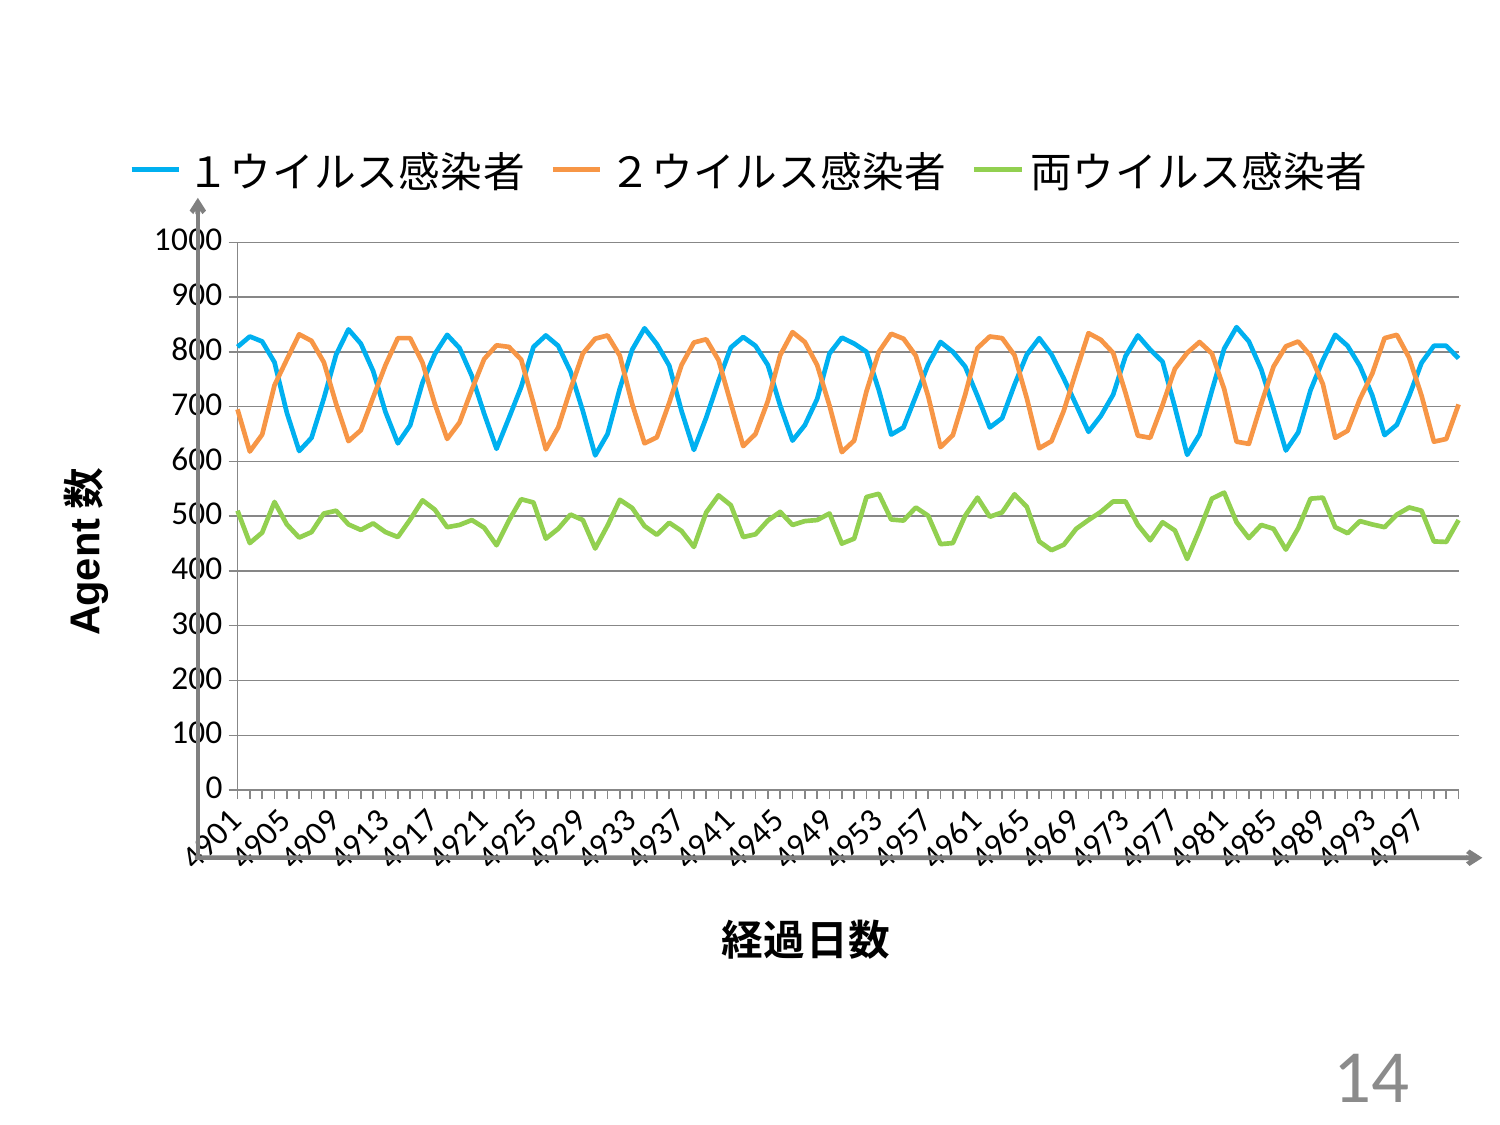

### Chart

| Category |  |  |  |
|---|---|---|---|
| 4901 | 809.0 | 695.0 | 510.0 |
| 4902 | 828.0 | 618.0 | 451.0 |
| 4903 | 819.0 | 649.0 | 470.0 |
| 4904 | 781.0 | 739.0 | 526.0 |
| 4905 | 689.0 | 786.0 | 485.0 |
| 4906 | 619.0 | 832.0 | 461.0 |
| 4907 | 643.0 | 820.0 | 471.0 |
| 4908 | 715.0 | 781.0 | 505.0 |
| 4909 | 795.0 | 705.0 | 510.0 |
| 4910 | 841.0 | 637.0 | 485.0 |
| 4911 | 815.0 | 657.0 | 475.0 |
| 4912 | 765.0 | 717.0 | 487.0 |
| 4913 | 690.0 | 776.0 | 471.0 |
| 4914 | 633.0 | 825.0 | 462.0 |
| 4915 | 666.0 | 825.0 | 494.0 |
| 4916 | 744.0 | 780.0 | 529.0 |
| 4917 | 796.0 | 705.0 | 512.0 |
| 4918 | 831.0 | 641.0 | 480.0 |
| 4919 | 807.0 | 671.0 | 484.0 |
| 4920 | 756.0 | 731.0 | 493.0 |
| 4921 | 687.0 | 787.0 | 479.0 |
| 4922 | 623.0 | 812.0 | 447.0 |
| 4923 | 679.0 | 809.0 | 492.0 |
| 4924 | 736.0 | 786.0 | 531.0 |
| 4925 | 809.0 | 706.0 | 525.0 |
| 4926 | 830.0 | 622.0 | 459.0 |
| 4927 | 811.0 | 662.0 | 477.0 |
| 4928 | 764.0 | 732.0 | 503.0 |
| 4929 | 692.0 | 797.0 | 493.0 |
| 4930 | 611.0 | 824.0 | 441.0 |
| 4931 | 650.0 | 830.0 | 483.0 |
| 4932 | 733.0 | 793.0 | 530.0 |
| 4933 | 804.0 | 705.0 | 515.0 |
| 4934 | 843.0 | 633.0 | 482.0 |
| 4935 | 814.0 | 644.0 | 466.0 |
| 4936 | 775.0 | 707.0 | 488.0 |
| 4937 | 692.0 | 776.0 | 473.0 |
| 4938 | 621.0 | 817.0 | 444.0 |
| 4939 | 680.0 | 823.0 | 507.0 |
| 4940 | 747.0 | 785.0 | 538.0 |
| 4941 | 808.0 | 706.0 | 520.0 |
| 4942 | 827.0 | 628.0 | 462.0 |
| 4943 | 811.0 | 650.0 | 467.0 |
| 4944 | 776.0 | 710.0 | 492.0 |
| 4945 | 702.0 | 794.0 | 508.0 |
| 4946 | 638.0 | 836.0 | 484.0 |
| 4947 | 666.0 | 818.0 | 491.0 |
| 4948 | 714.0 | 776.0 | 493.0 |
| 4949 | 797.0 | 702.0 | 505.0 |
| 4950 | 826.0 | 617.0 | 450.0 |
| 4951 | 815.0 | 638.0 | 459.0 |
| 4952 | 800.0 | 728.0 | 535.0 |
| 4953 | 730.0 | 800.0 | 541.0 |
| 4954 | 649.0 | 833.0 | 494.0 |
| 4955 | 662.0 | 824.0 | 492.0 |
| 4956 | 719.0 | 793.0 | 516.0 |
| 4957 | 777.0 | 719.0 | 501.0 |
| 4958 | 818.0 | 626.0 | 449.0 |
| 4959 | 800.0 | 648.0 | 451.0 |
| 4960 | 773.0 | 722.0 | 501.0 |
| 4961 | 719.0 | 807.0 | 534.0 |
| 4962 | 662.0 | 828.0 | 499.0 |
| 4963 | 679.0 | 825.0 | 507.0 |
| 4964 | 740.0 | 794.0 | 540.0 |
| 4965 | 795.0 | 715.0 | 517.0 |
| 4966 | 825.0 | 624.0 | 454.0 |
| 4967 | 795.0 | 637.0 | 438.0 |
| 4968 | 751.0 | 693.0 | 448.0 |
| 4969 | 703.0 | 765.0 | 477.0 |
| 4970 | 654.0 | 834.0 | 493.0 |
| 4971 | 683.0 | 822.0 | 508.0 |
| 4972 | 722.0 | 798.0 | 527.0 |
| 4973 | 792.0 | 725.0 | 527.0 |
| 4974 | 830.0 | 647.0 | 484.0 |
| 4975 | 804.0 | 643.0 | 456.0 |
| 4976 | 782.0 | 703.0 | 489.0 |
| 4977 | 699.0 | 769.0 | 474.0 |
| 4978 | 612.0 | 798.0 | 422.0 |
| 4979 | 649.0 | 818.0 | 475.0 |
| 4980 | 729.0 | 797.0 | 532.0 |
| 4981 | 806.0 | 732.0 | 543.0 |
| 4982 | 845.0 | 636.0 | 489.0 |
| 4983 | 819.0 | 632.0 | 460.0 |
| 4984 | 768.0 | 705.0 | 484.0 |
| 4985 | 696.0 | 773.0 | 477.0 |
| 4986 | 620.0 | 810.0 | 439.0 |
| 4987 | 653.0 | 819.0 | 478.0 |
| 4988 | 730.0 | 793.0 | 532.0 |
| 4989 | 785.0 | 741.0 | 534.0 |
| 4990 | 831.0 | 643.0 | 480.0 |
| 4991 | 811.0 | 656.0 | 469.0 |
| 4992 | 774.0 | 714.0 | 491.0 |
| 4993 | 721.0 | 760.0 | 485.0 |
| 4994 | 648.0 | 825.0 | 480.0 |
| 4995 | 667.0 | 831.0 | 503.0 |
| 4996 | 720.0 | 789.0 | 516.0 |
| 4997 | 780.0 | 720.0 | 510.0 |
| 4998 | 811.0 | 636.0 | 454.0 |
| 4999 | 811.0 | 641.0 | 453.0 |
| 5000 | 788.0 | 704.0 | 493.0 |
14